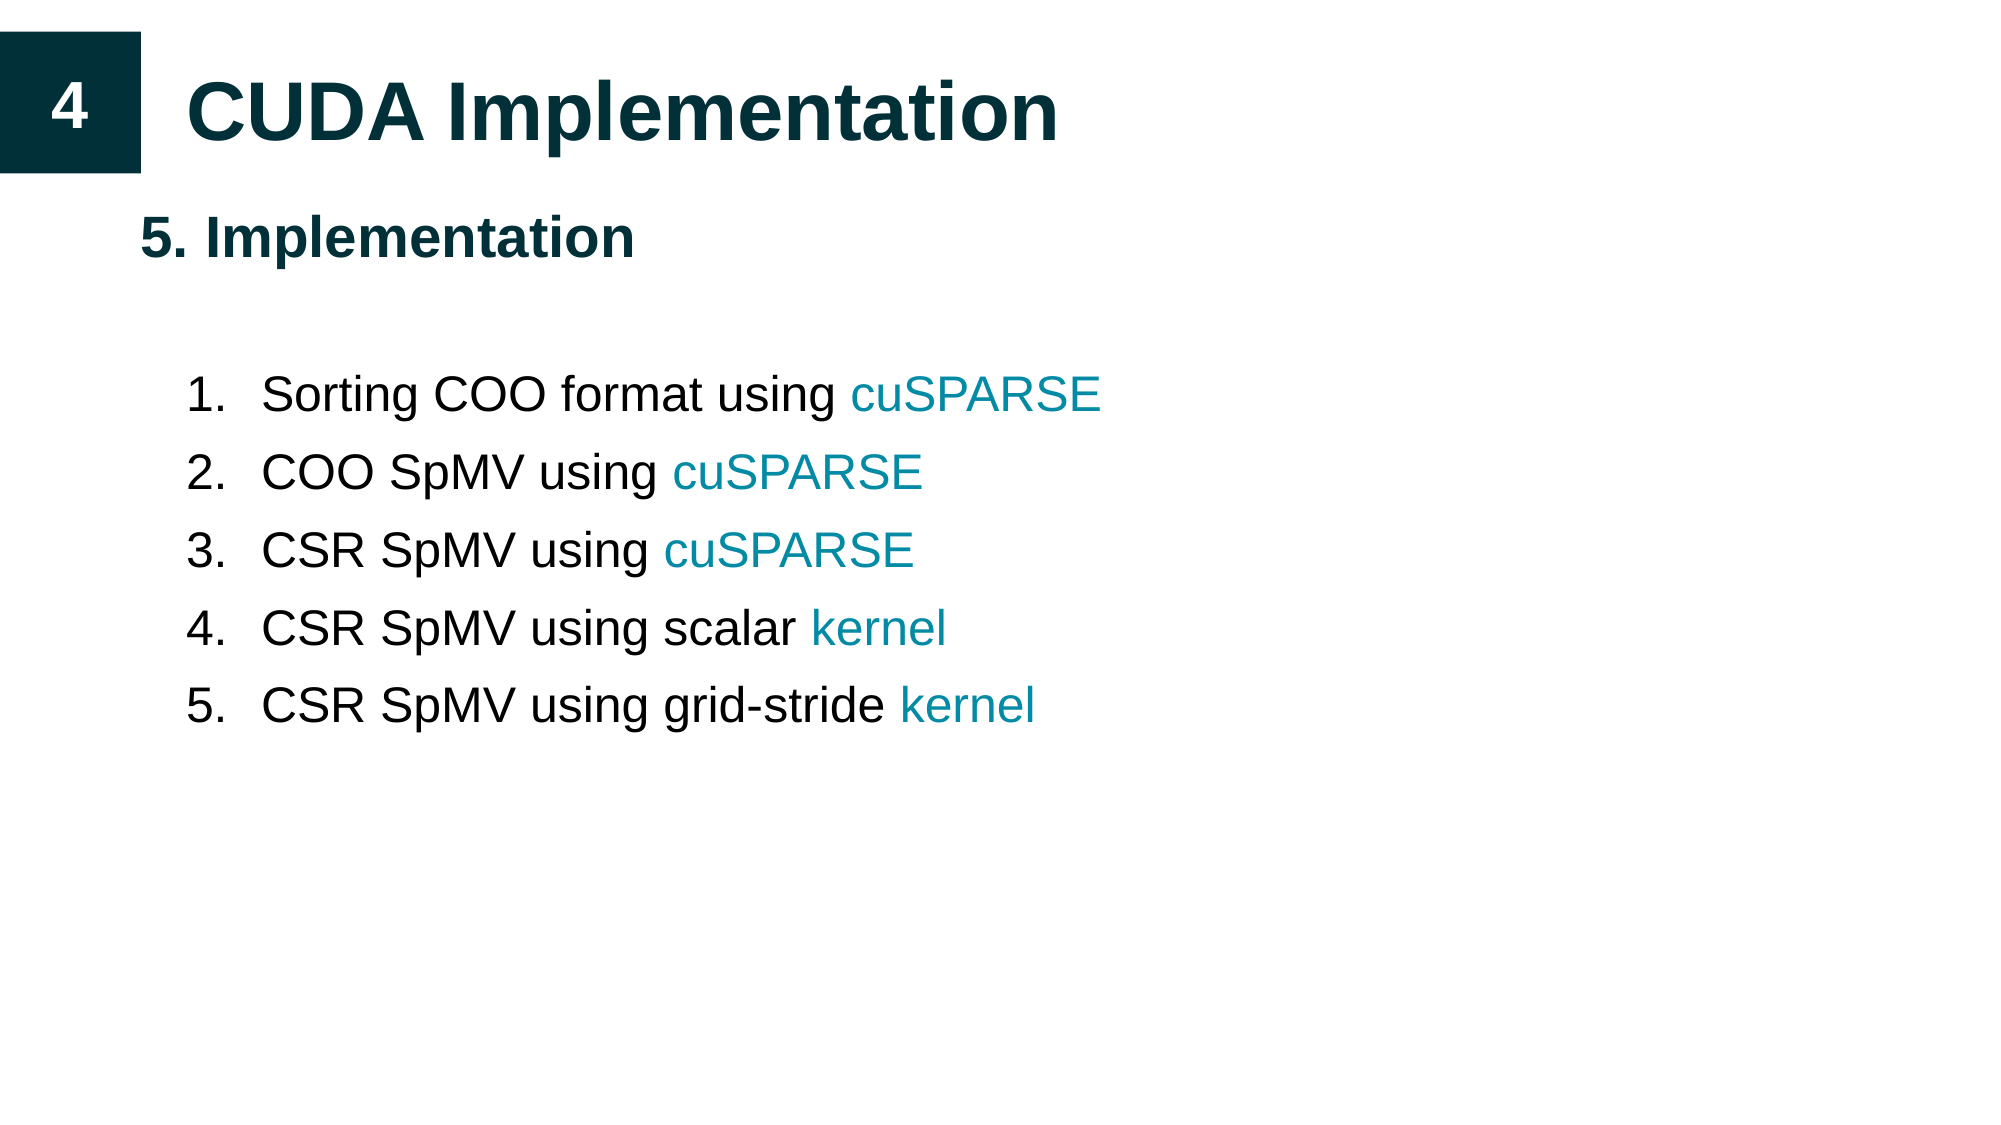

CUDA Implementation
4
5. Implementation
Sorting COO format using cuSPARSE
COO SpMV using cuSPARSE
CSR SpMV using cuSPARSE
CSR SpMV using scalar kernel
CSR SpMV using grid-stride kernel